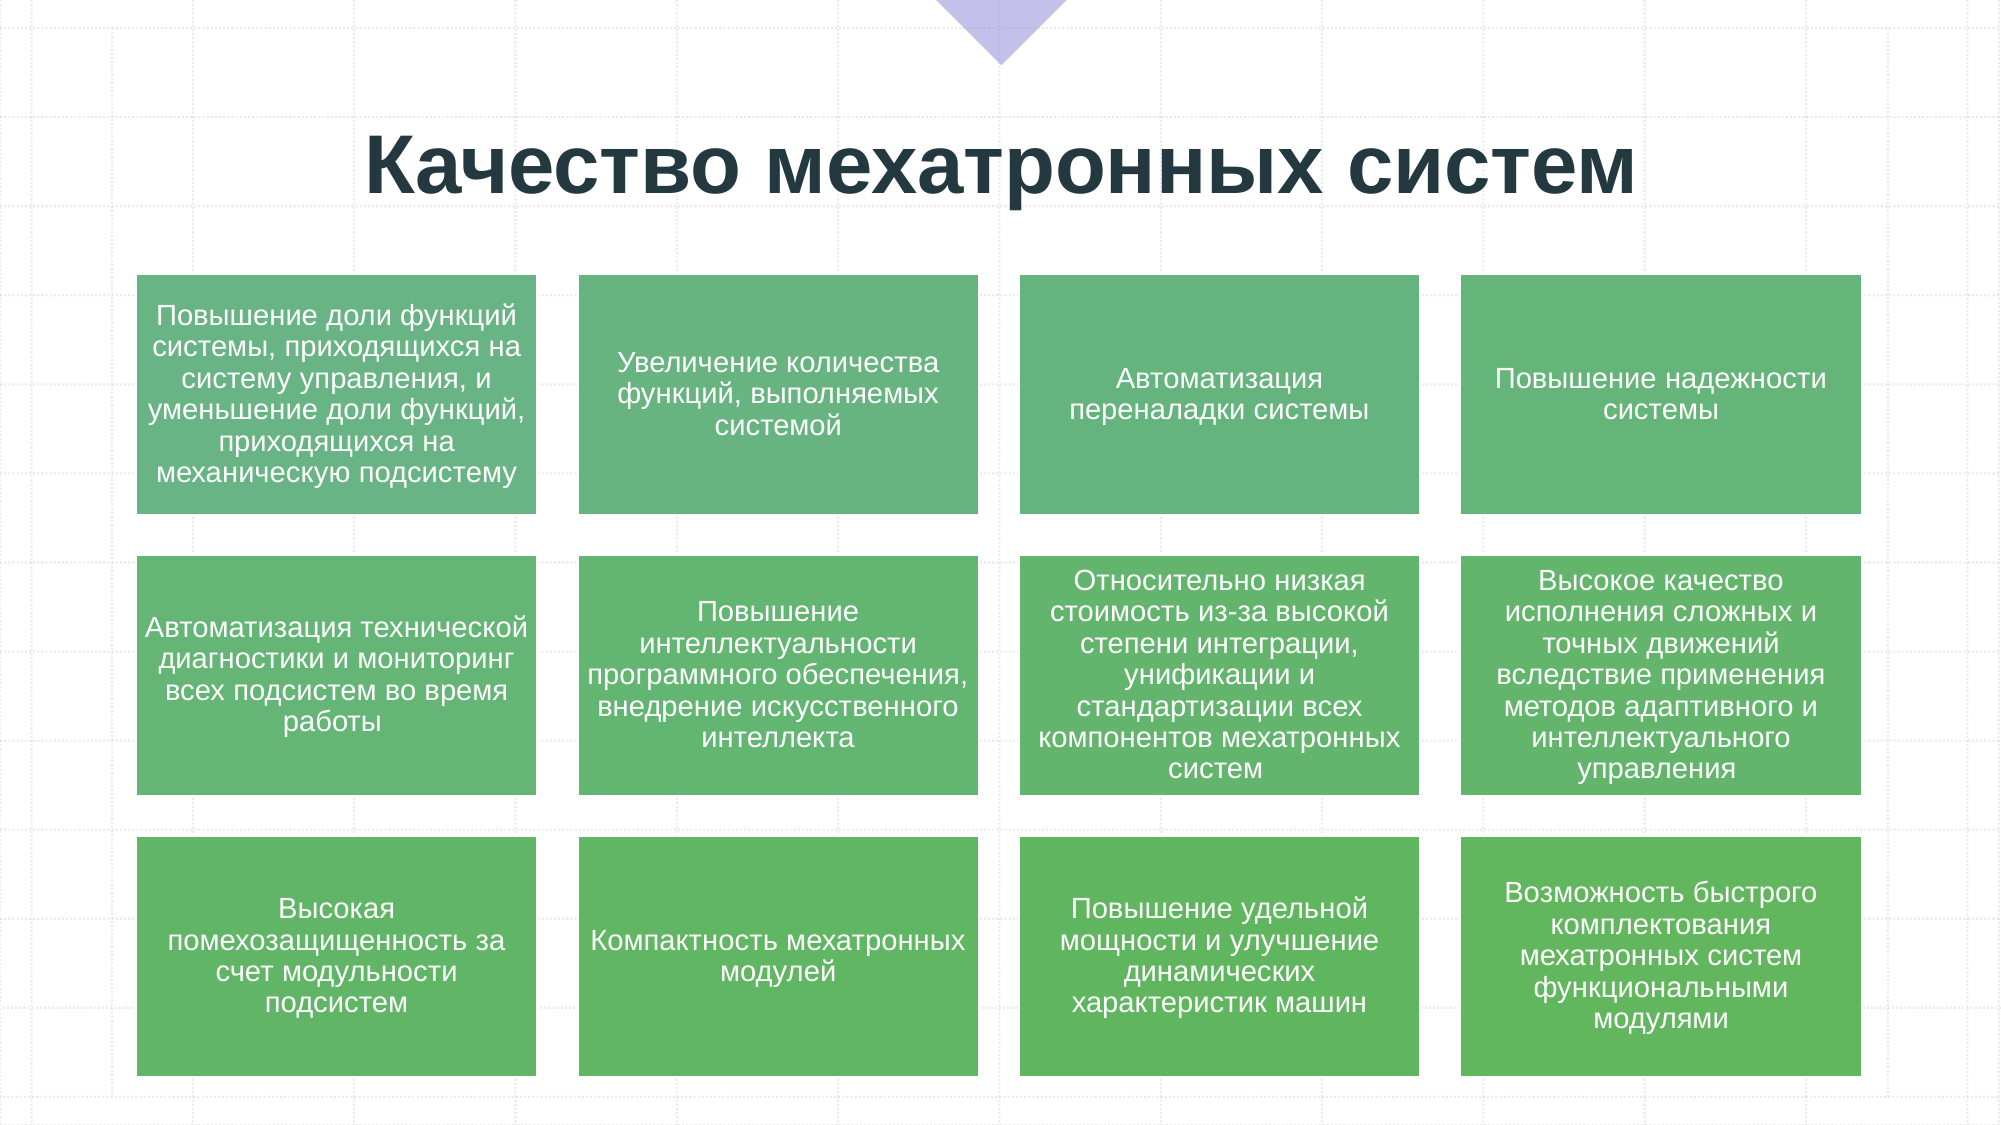

Качество мехатронных систем

Повышение доли функций системы, приходящихся на систему управления, и уменьшение доли функций, приходящихся на механическую подсистему
Увеличение количества функций, выполняемых системой
Автоматизация переналадки системы
Повышение надежности системы
Автоматизация технической диагностики и мониторинг всех подсистем во время работы
Повышение интеллектуальности программного обеспечения, внедрение искусственного интеллекта
Относительно низкая стоимость из-за высокой степени интеграции, унификации и стандартизации всех компонентов мехатронных систем
Высокое качество исполнения сложных и точных движений вследствие применения методов адаптивного и интеллектуального управления
Высокая помехозащищенность за счет модульности подсистем
Компактность мехатронных модулей
Повышение удельной мощности и улучшение динамических характеристик машин
Возможность быстрого комплектования мехатронных систем функциональными модулями